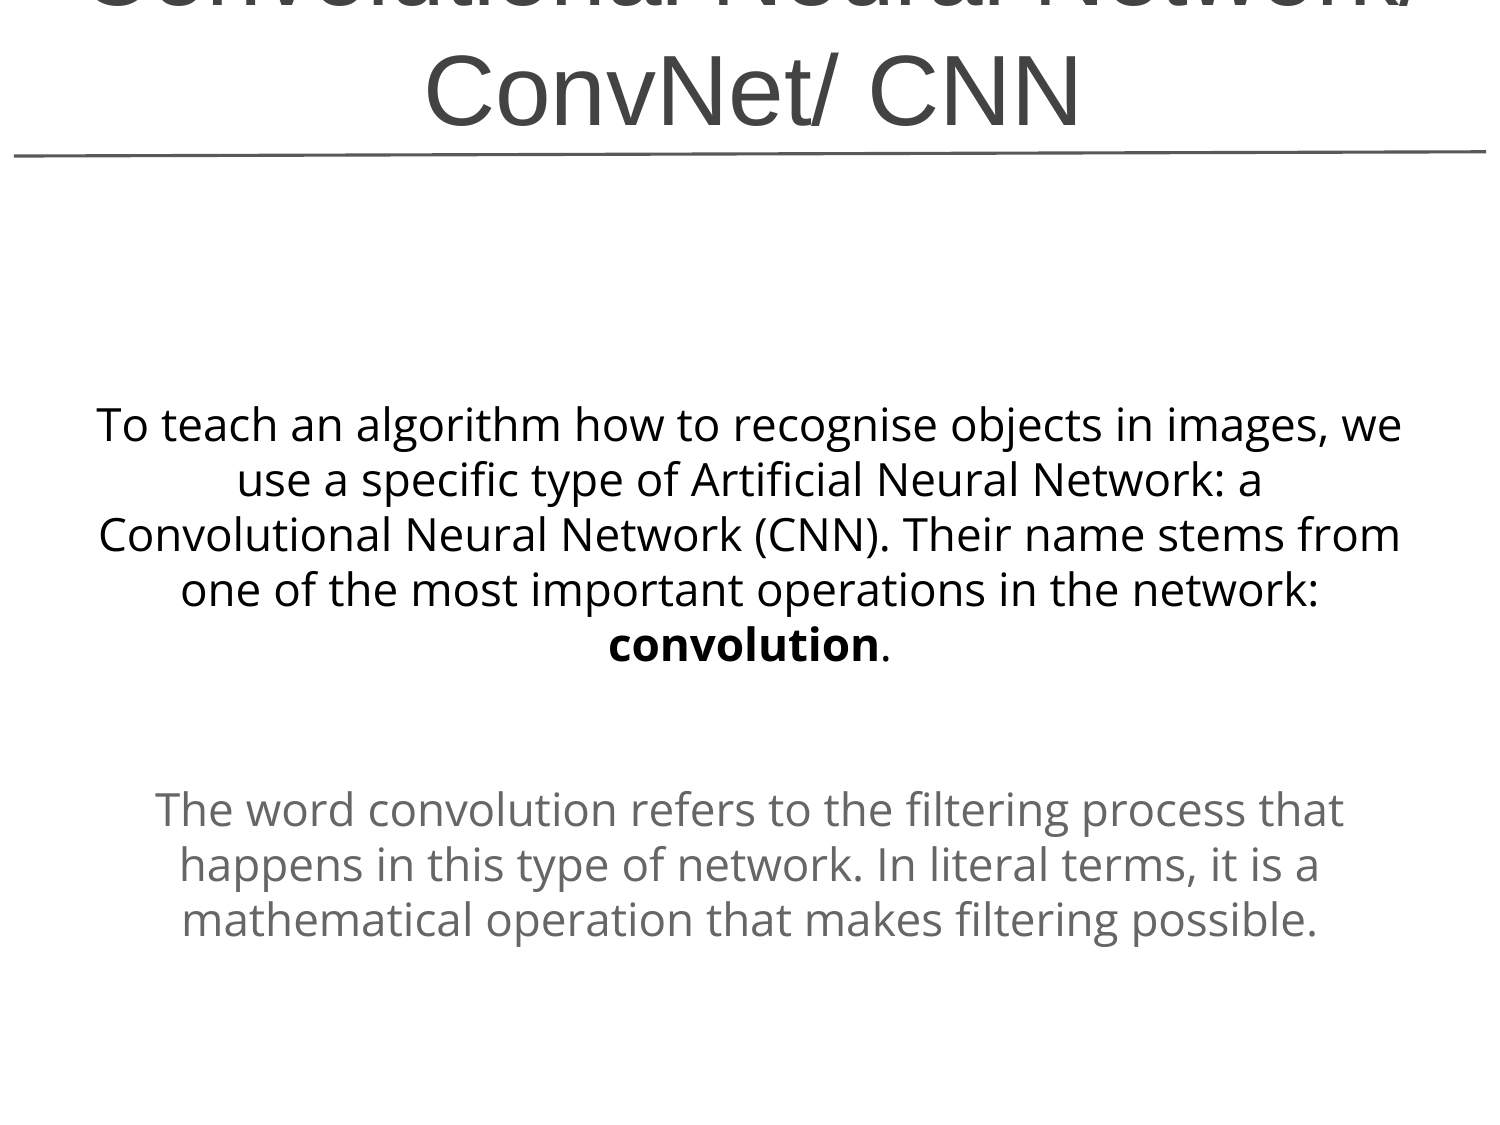

Convolutional Neural Network/ ConvNet/ CNN

To teach an algorithm how to recognise objects in images, we use a specific type of Artificial Neural Network: a Convolutional Neural Network (CNN). Their name stems from one of the most important operations in the network: convolution.

The word convolution refers to the filtering process that happens in this type of network. In literal terms, it is a mathematical operation that makes filtering possible.